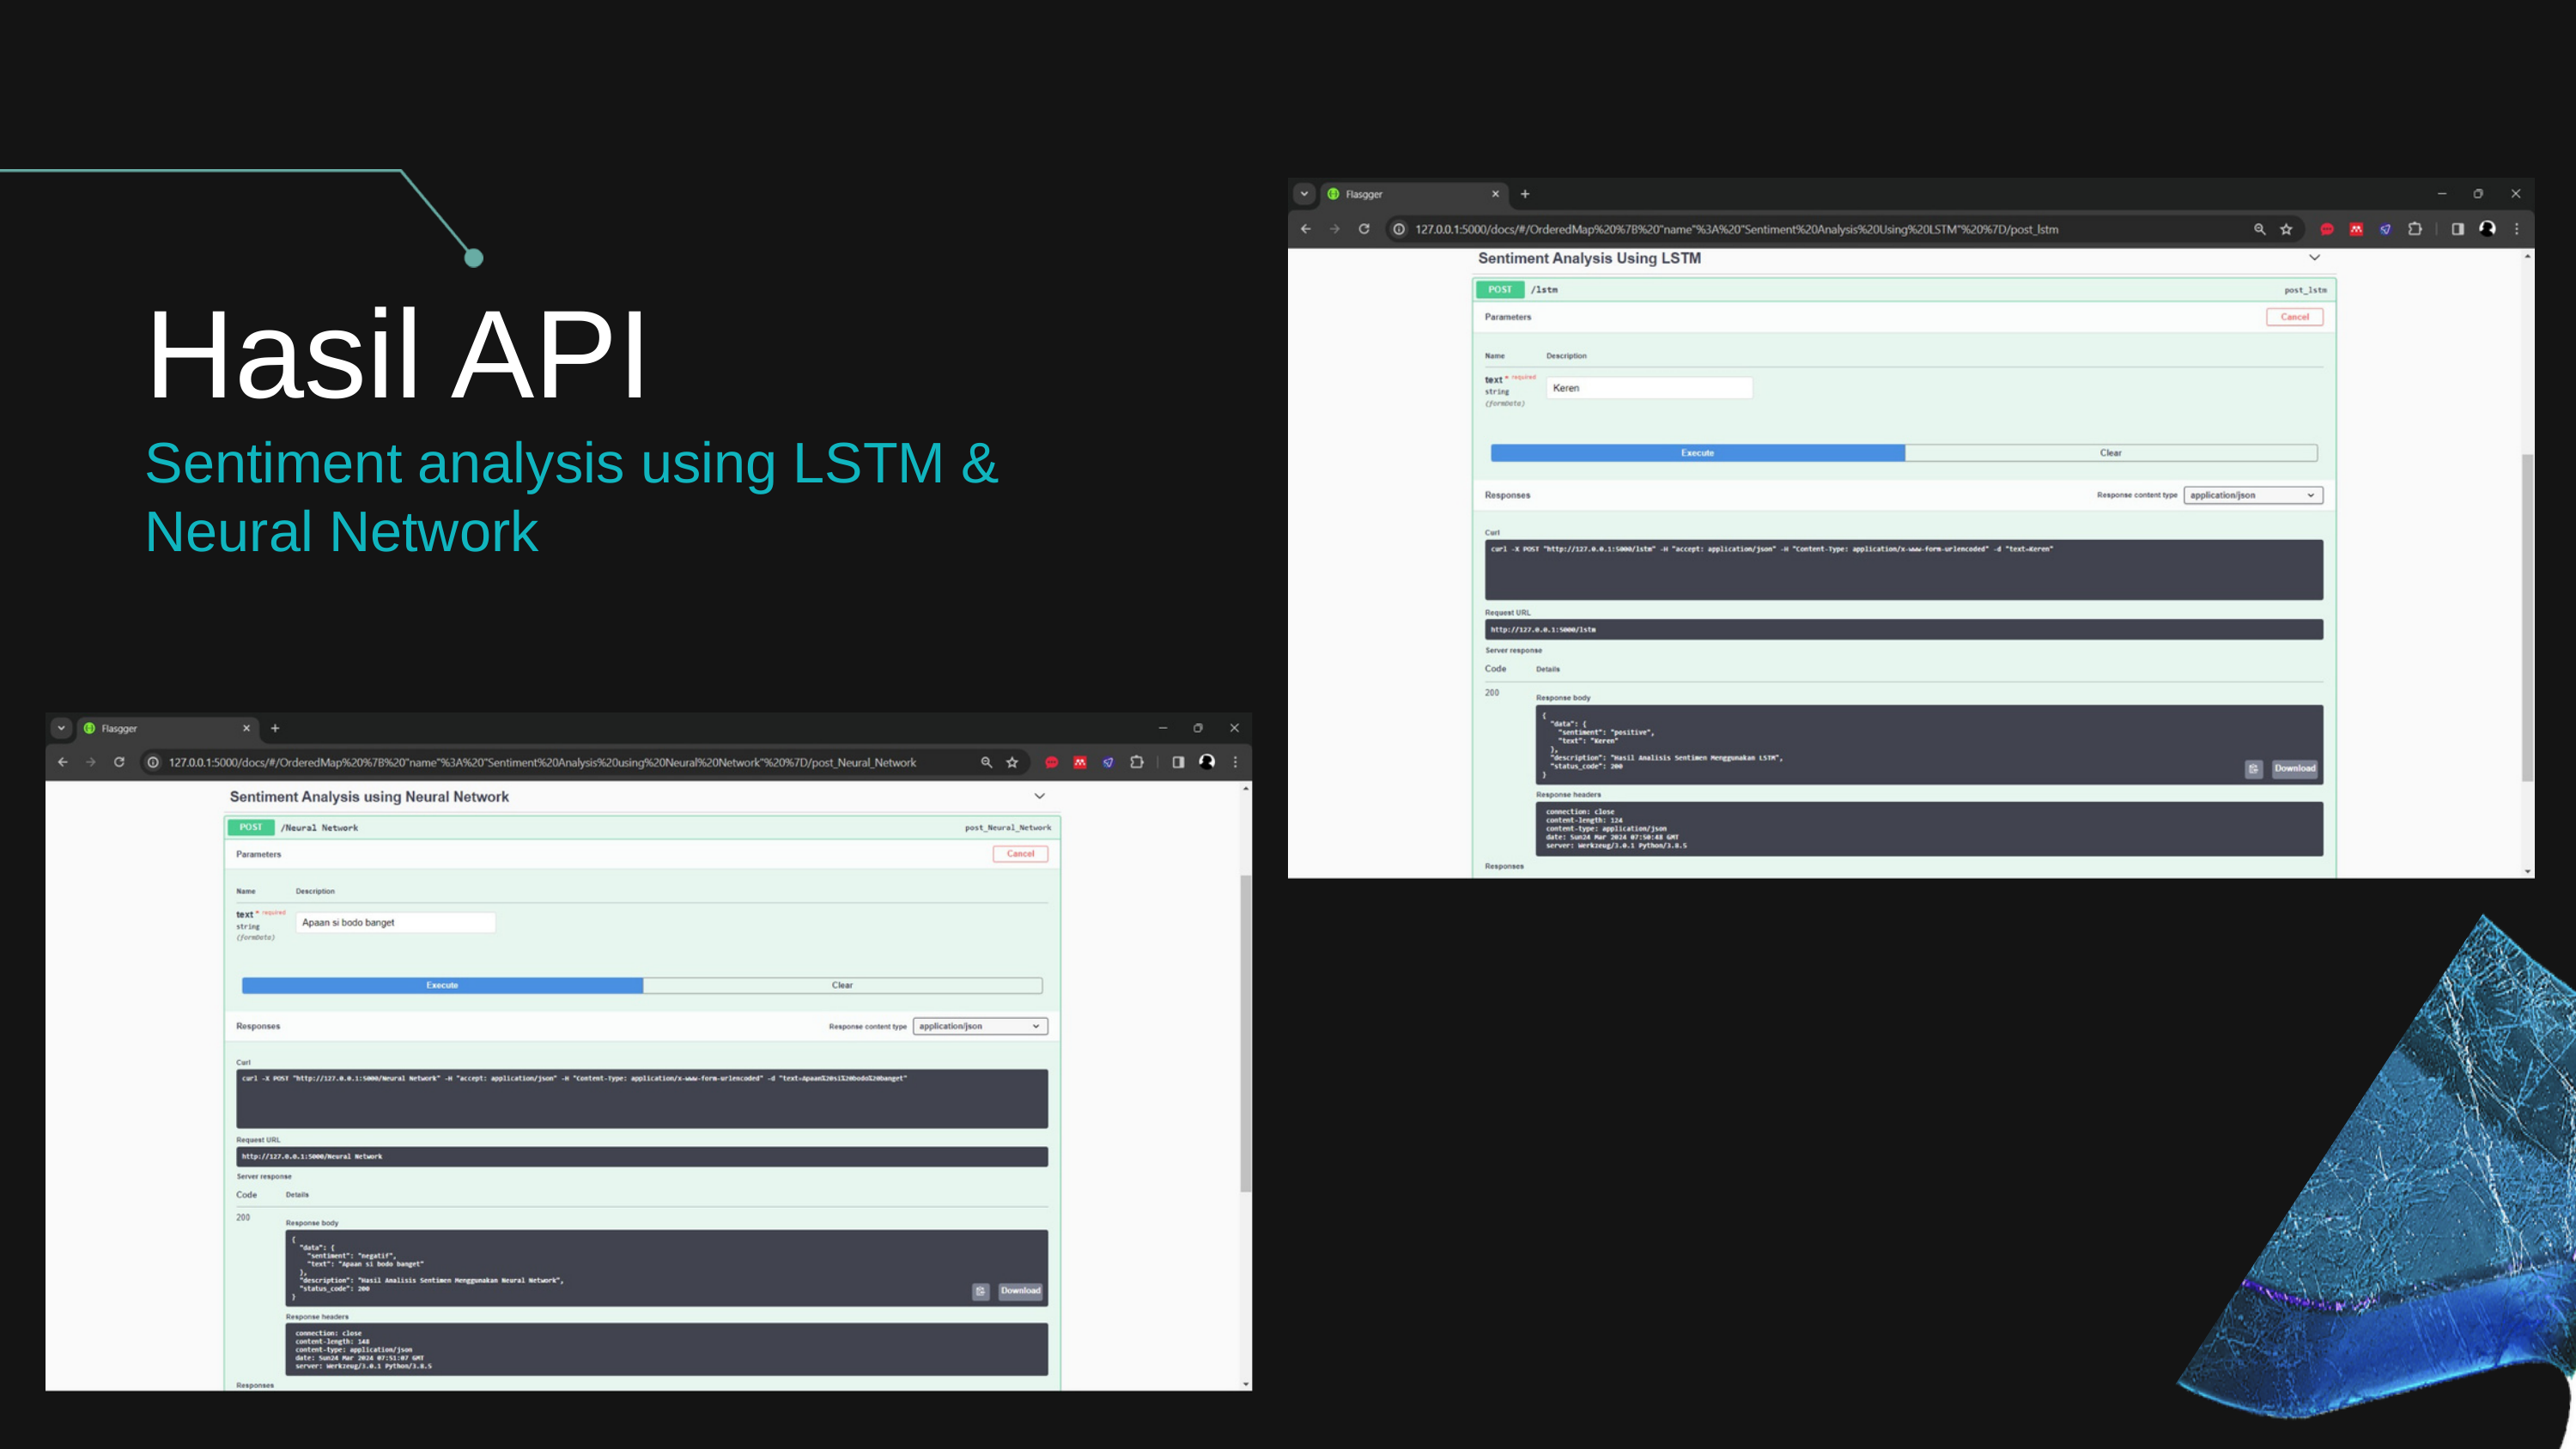

Hasil API
Sentiment analysis using LSTM & Neural Network